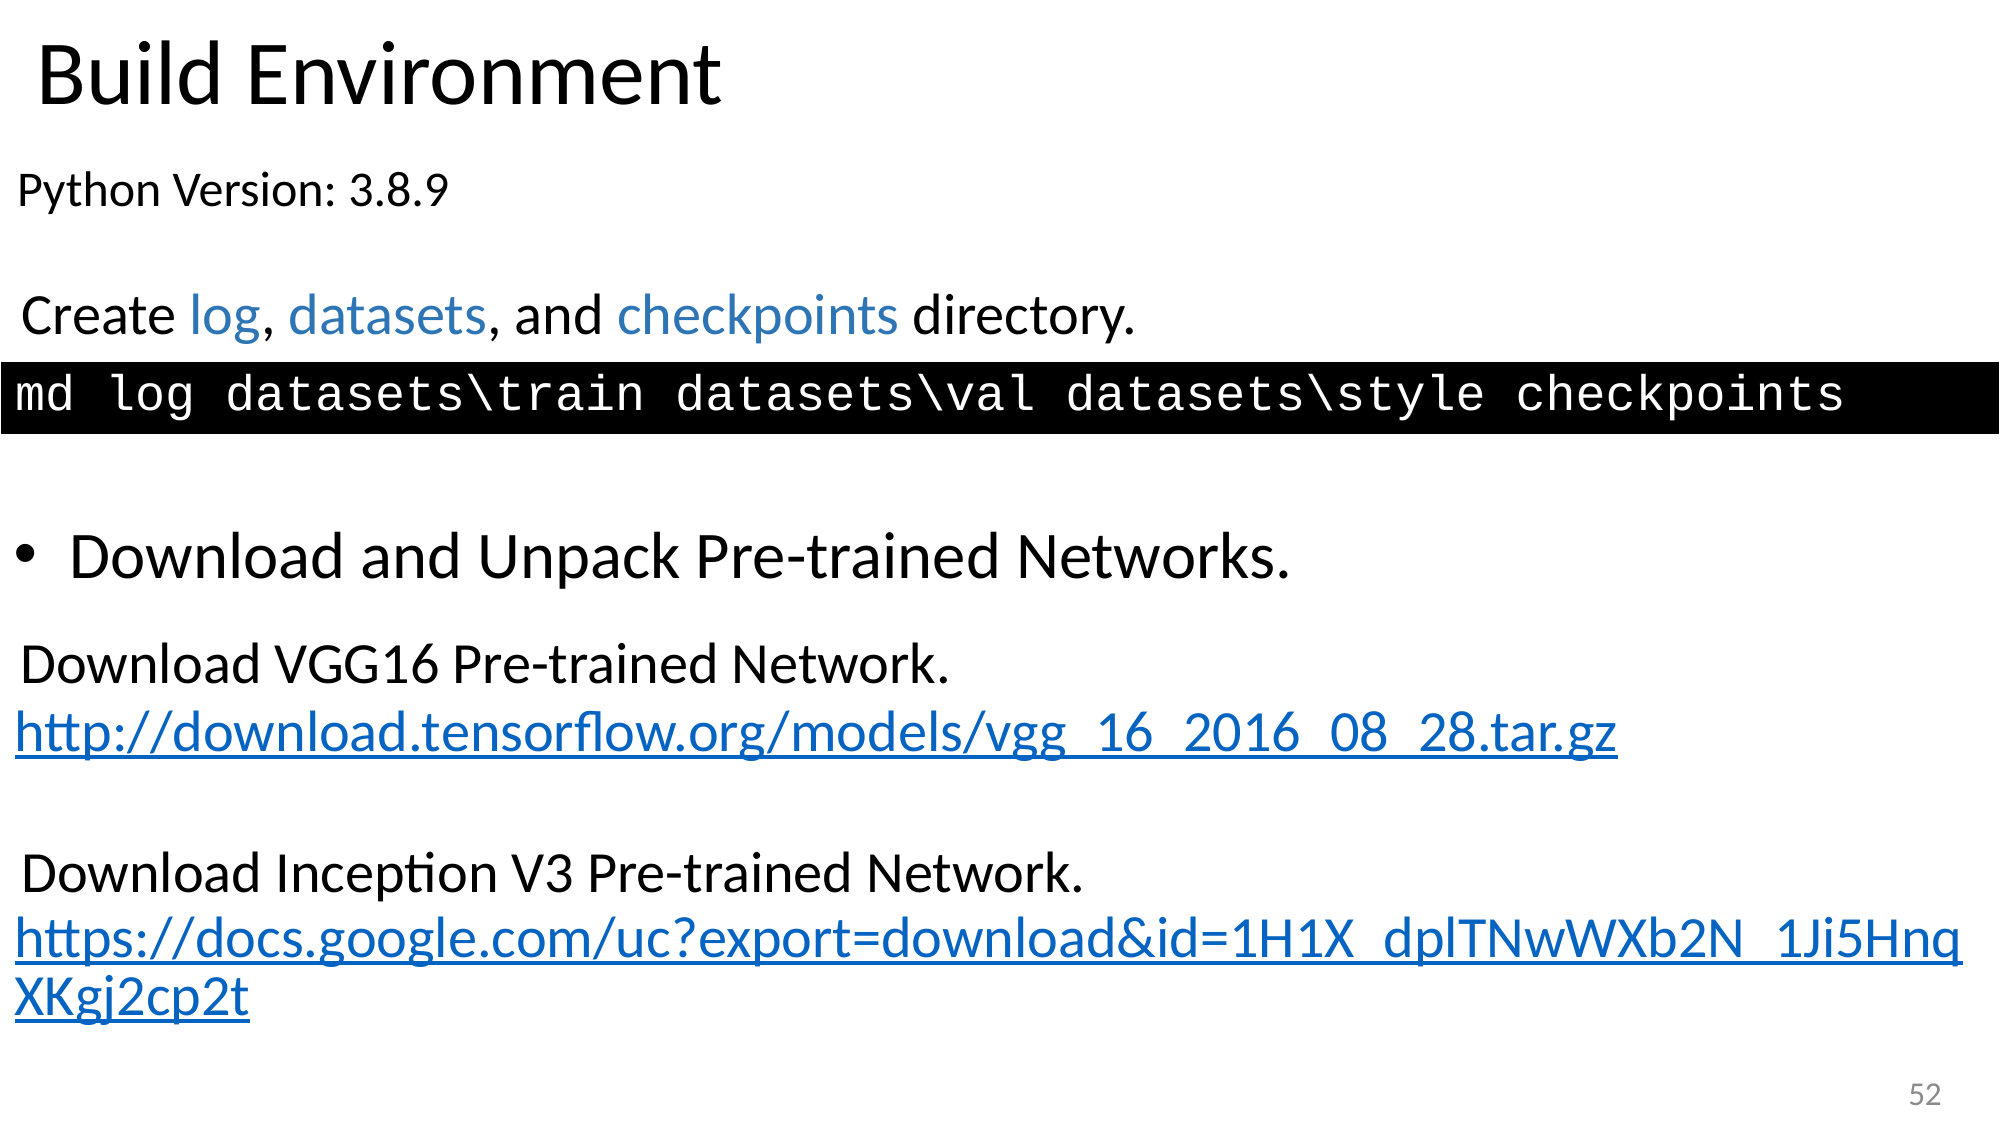

Build Environment
Python Version: 3.8.9
Create log, datasets, and checkpoints directory.
| md log datasets\train datasets\val datasets\style checkpoints |
| --- |
Download and Unpack Pre-trained Networks.
Download VGG16 Pre-trained Network.
http://download.tensorflow.org/models/vgg_16_2016_08_28.tar.gz
Download Inception V3 Pre-trained Network.
https://docs.google.com/uc?export=download&id=1H1X_dplTNwWXb2N_1Ji5HnqXKgj2cp2t
52